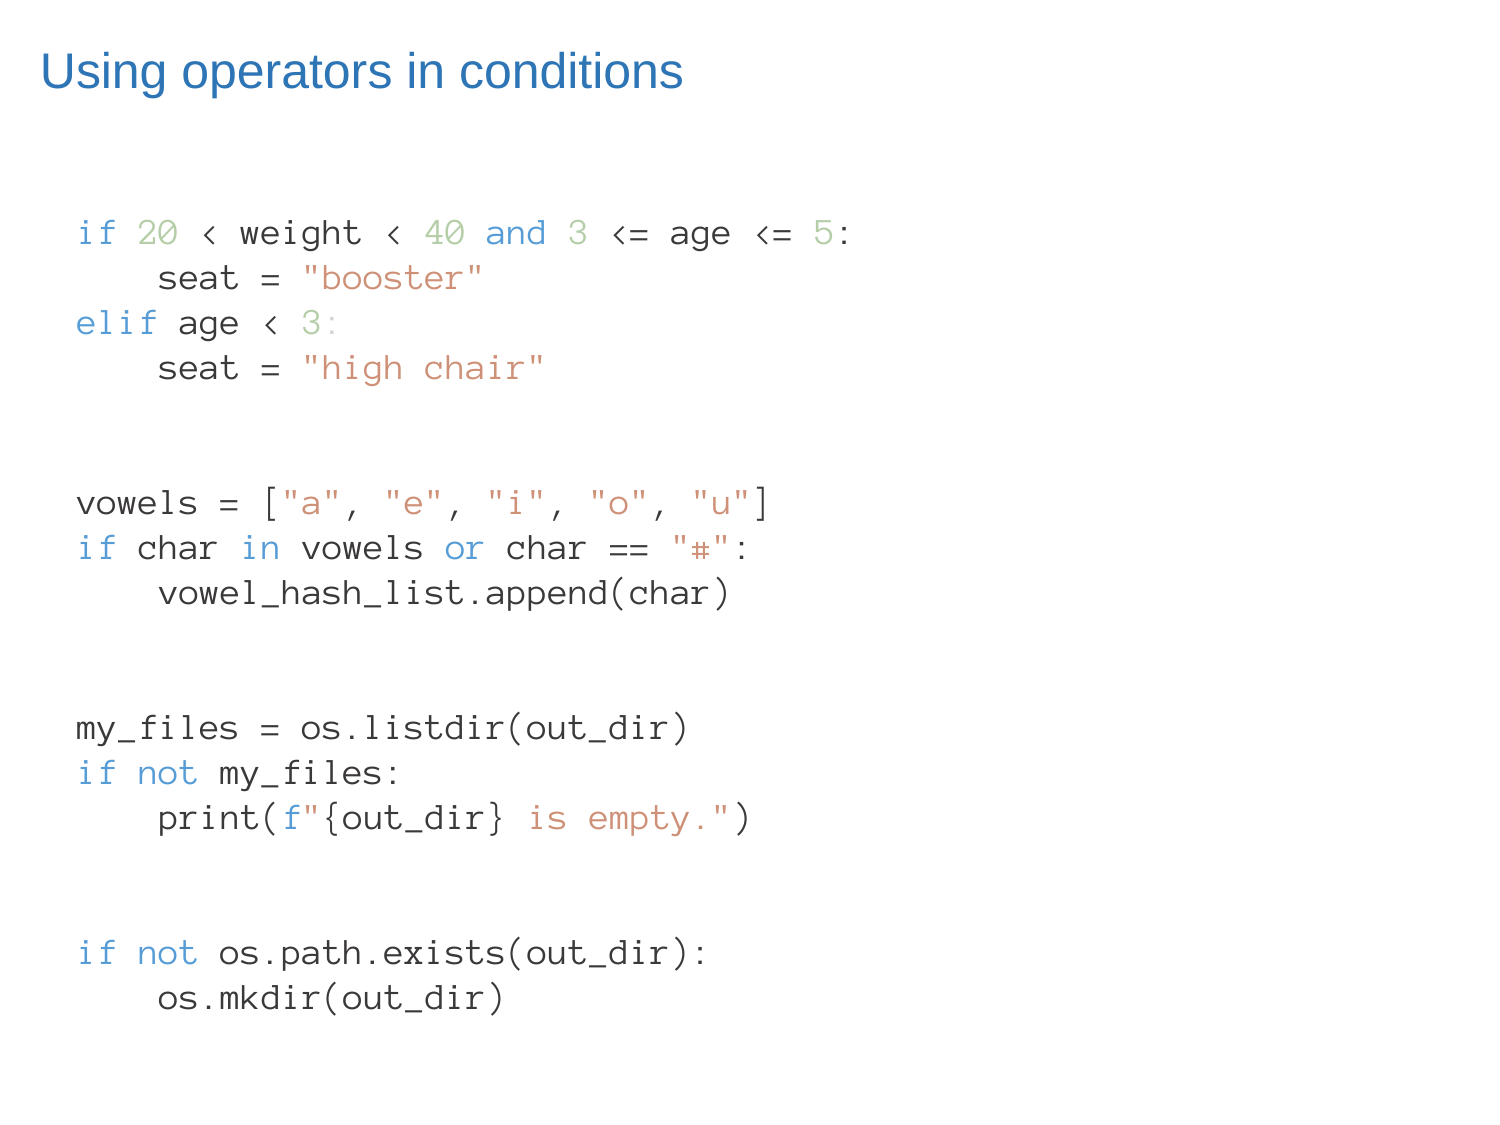

# Using operators in conditions
if 20 < weight < 40 and 3 <= age <= 5:
    seat = "booster"
elif age < 3:
    seat = "high chair"

vowels = ["a", "e", "i", "o", "u"]
if char in vowels or char == "#":
    vowel_hash_list.append(char)

my_files = os.listdir(out_dir)
if not my_files:
    print(f"{out_dir} is empty.")

if not os.path.exists(out_dir):
    os.mkdir(out_dir)